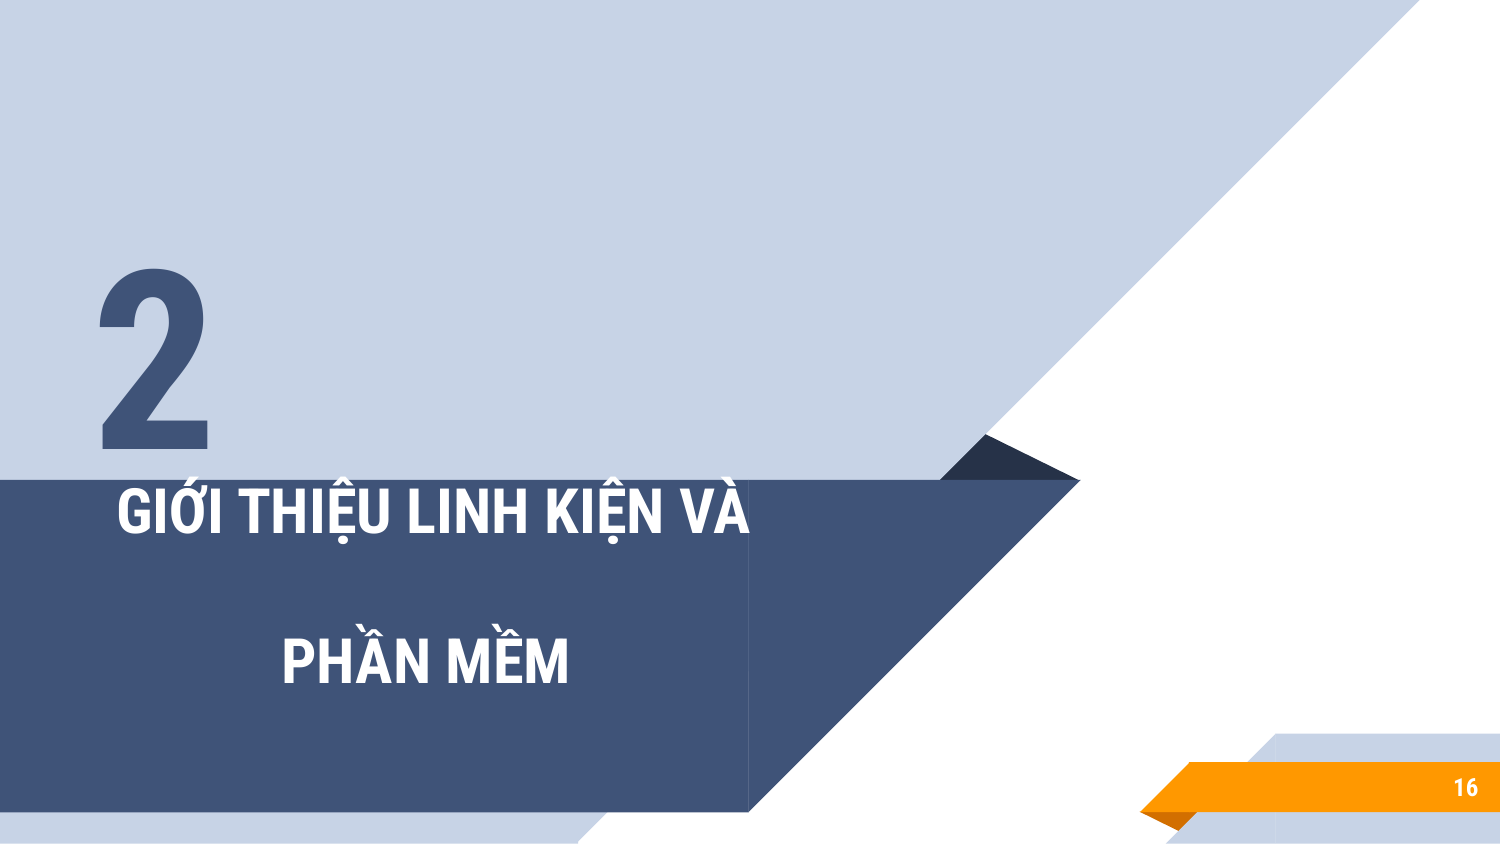

2
# GIỚI THIỆU LINH KIỆN VÀ PHẦN MỀM
16